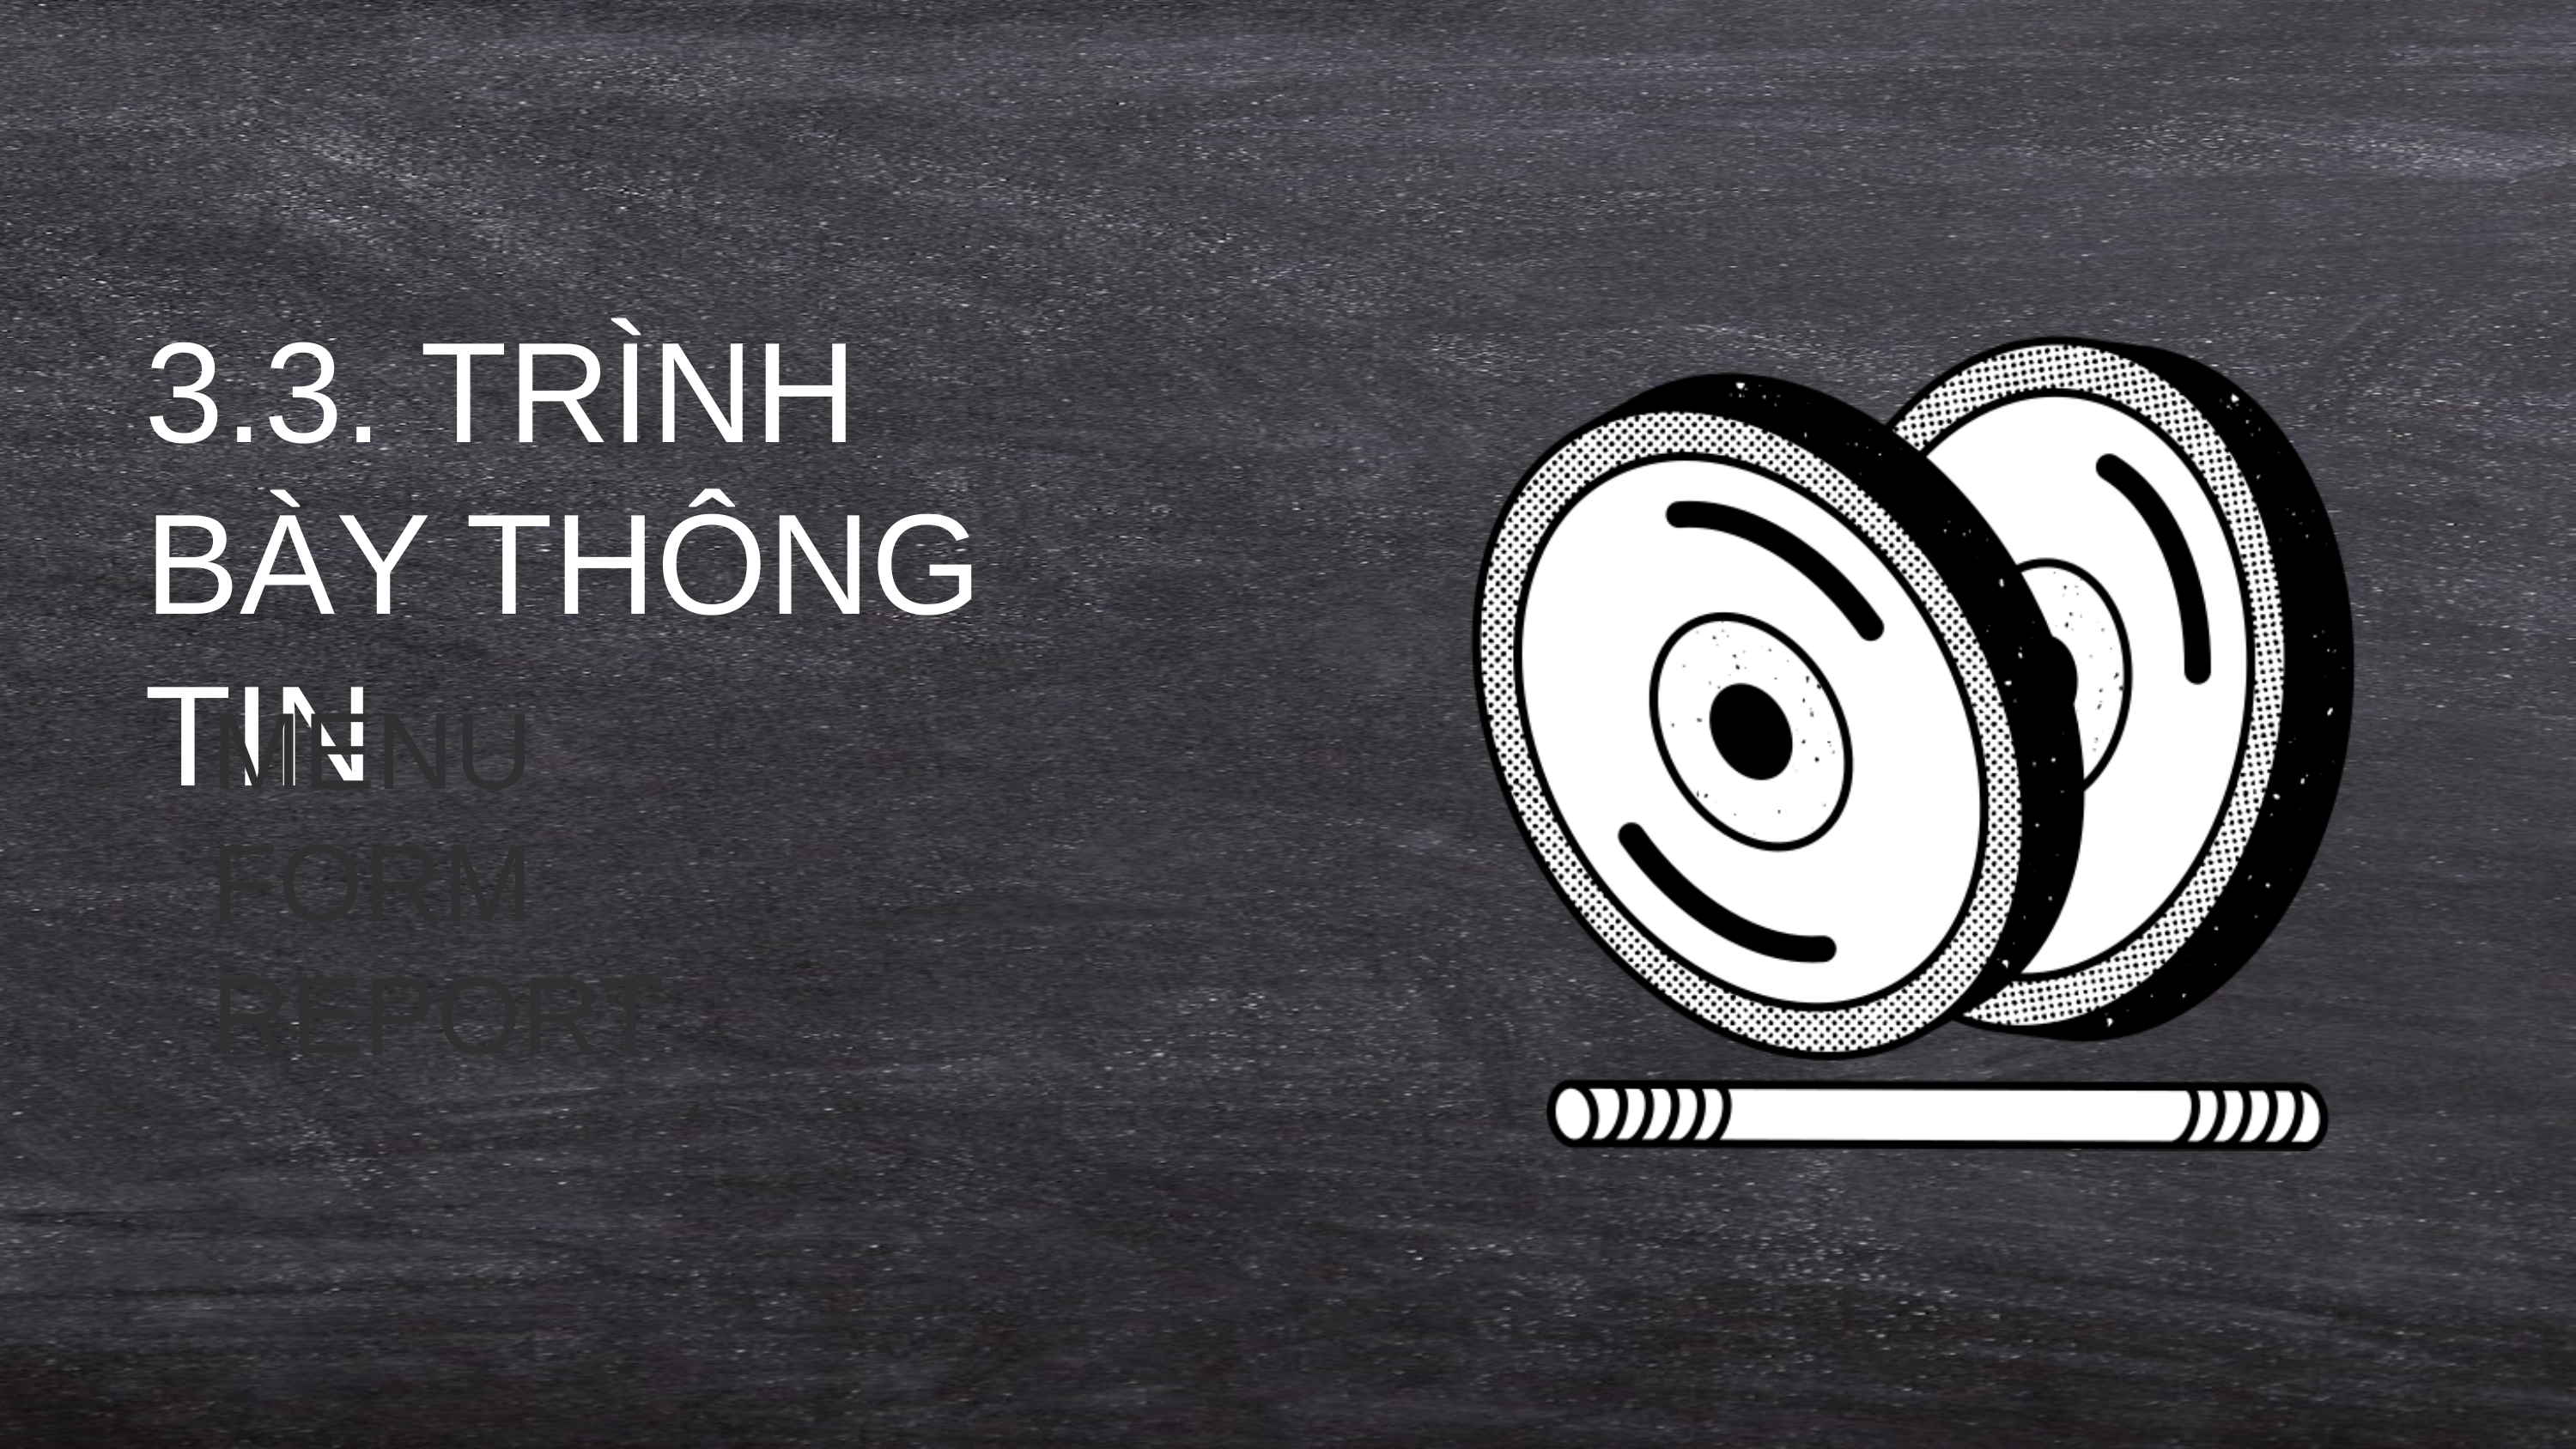

3.3. TRÌNH BÀY THÔNG TIN
MENU
FORM
REPORT